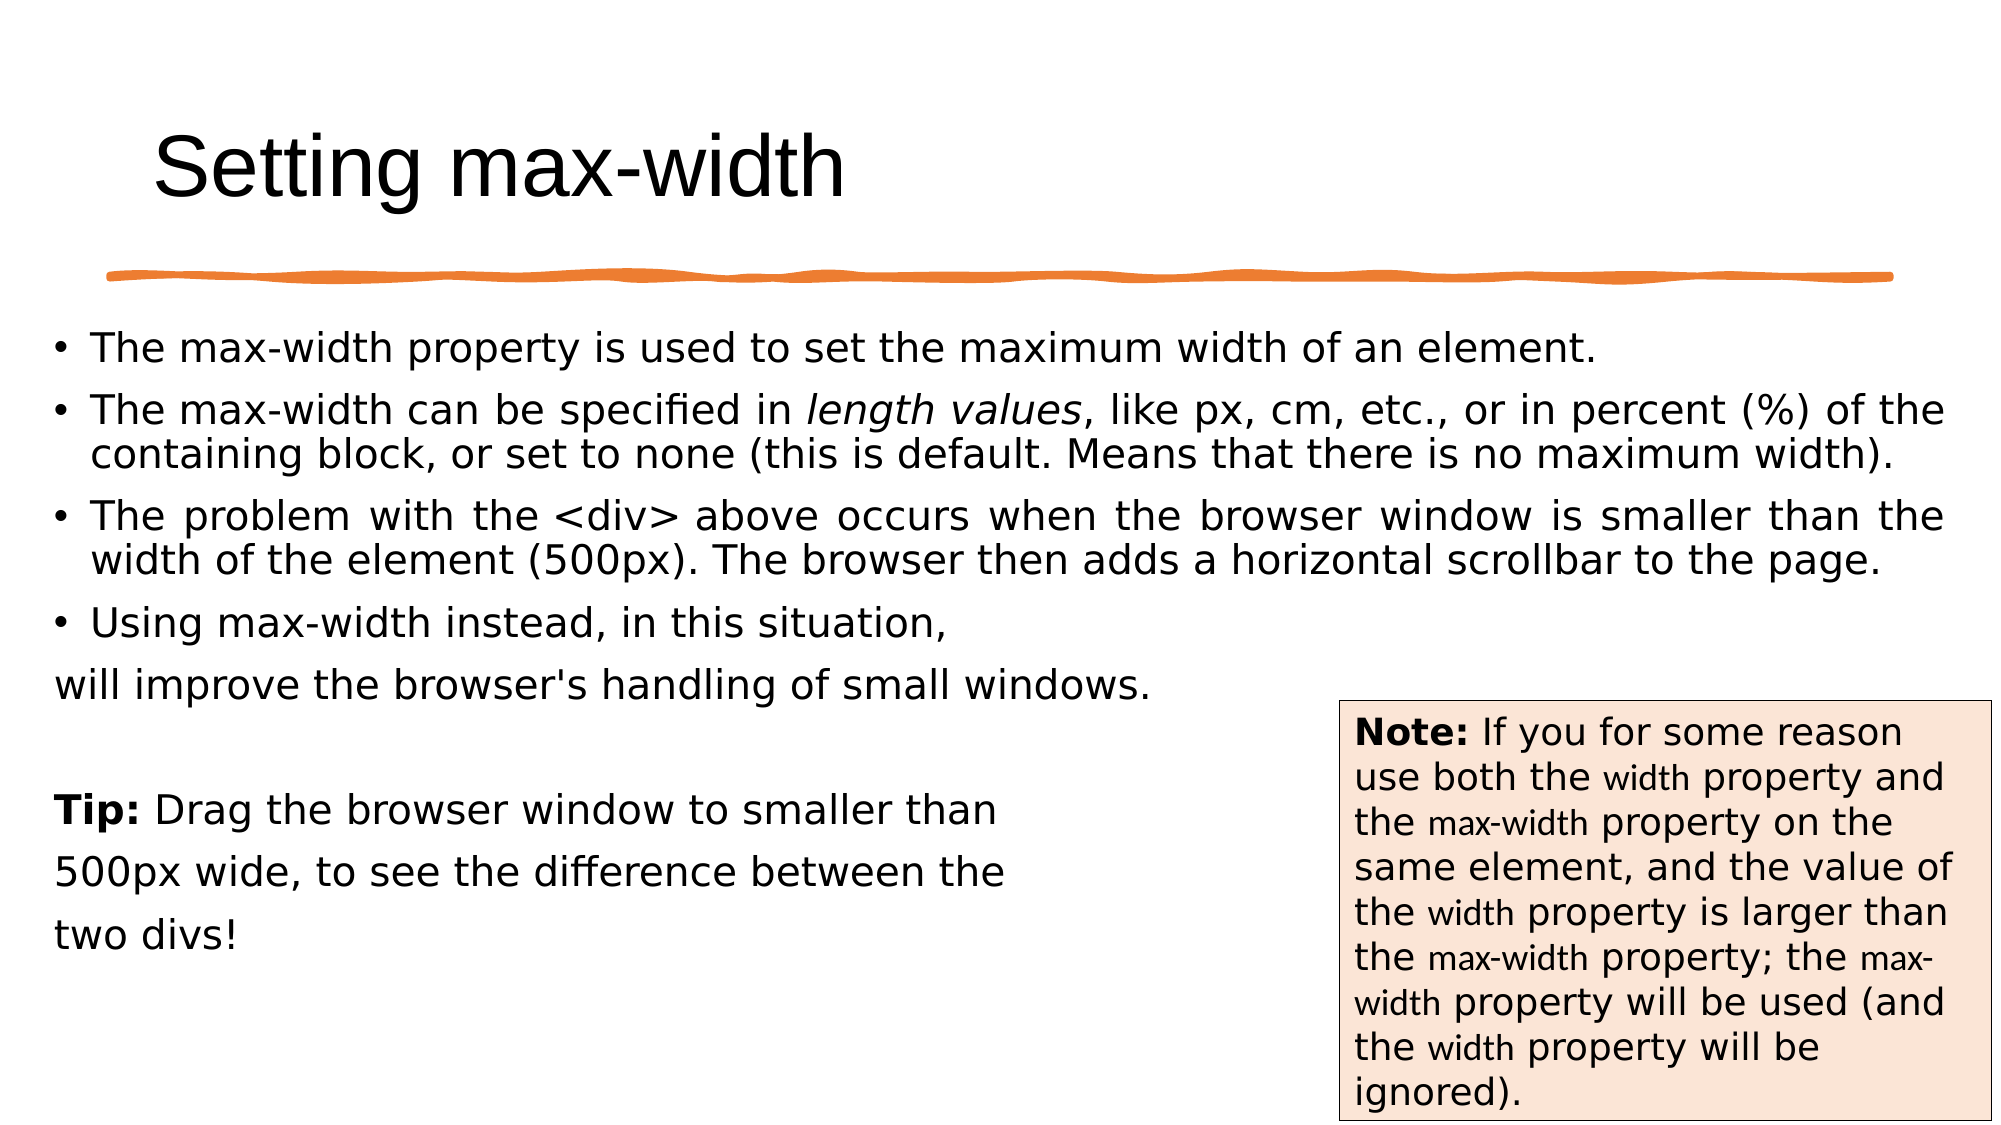

# Setting max-width

The max-width property is used to set the maximum width of an element.
The max-width can be specified in length values, like px, cm, etc., or in percent (%) of the containing block, or set to none (this is default. Means that there is no maximum width).
The problem with the <div> above occurs when the browser window is smaller than the width of the element (500px). The browser then adds a horizontal scrollbar to the page.
Using max-width instead, in this situation,
will improve the browser's handling of small windows.

Tip: Drag the browser window to smaller than
500px wide, to see the difference between the
two divs!

Note: If you for some reason use both the width property and the max-width property on the same element, and the value of the width property is larger than the max-width property; the max-width property will be used (and the width property will be ignored).